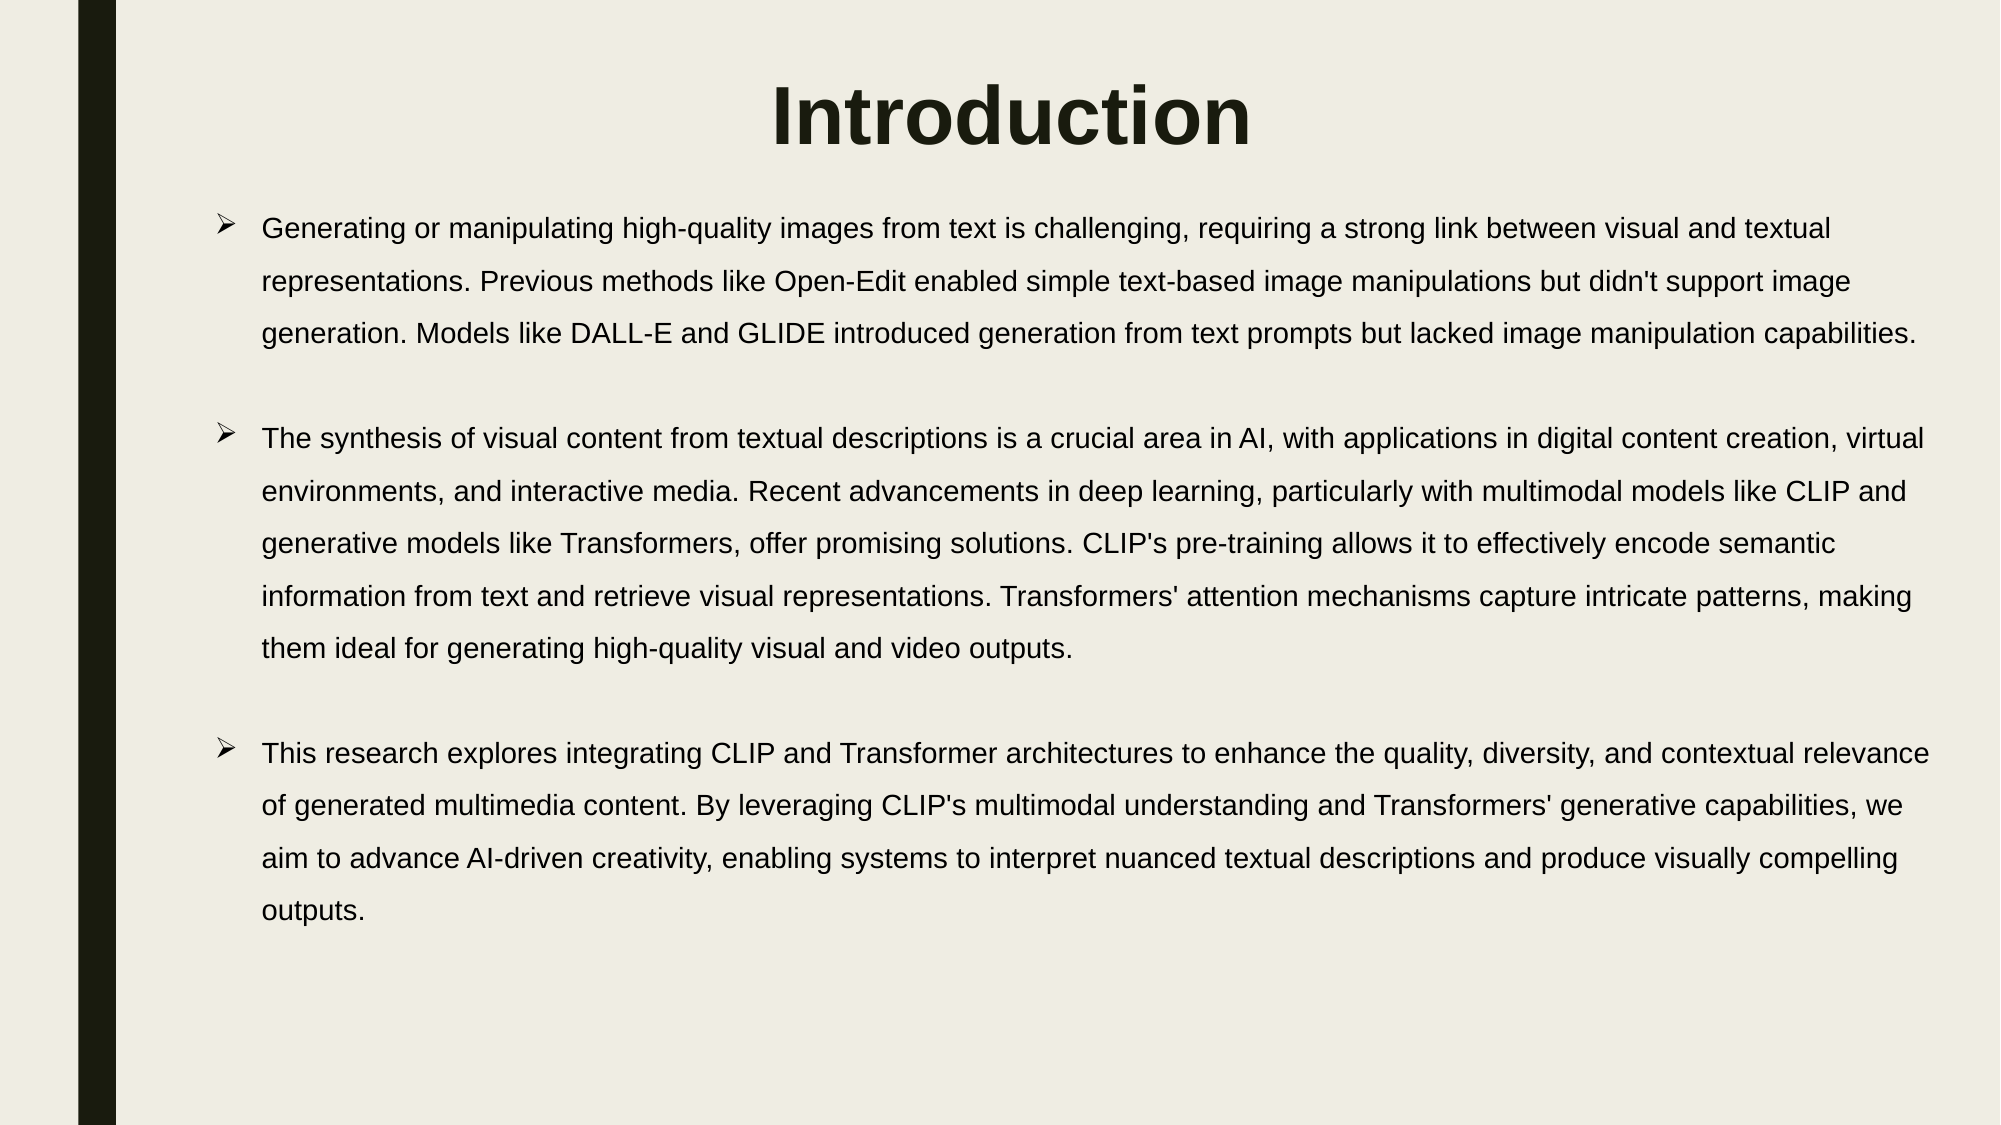

# Introduction
Generating or manipulating high-quality images from text is challenging, requiring a strong link between visual and textual representations. Previous methods like Open-Edit enabled simple text-based image manipulations but didn't support image generation. Models like DALL-E and GLIDE introduced generation from text prompts but lacked image manipulation capabilities.

The synthesis of visual content from textual descriptions is a crucial area in AI, with applications in digital content creation, virtual environments, and interactive media. Recent advancements in deep learning, particularly with multimodal models like CLIP and generative models like Transformers, offer promising solutions. CLIP's pre-training allows it to effectively encode semantic information from text and retrieve visual representations. Transformers' attention mechanisms capture intricate patterns, making them ideal for generating high-quality visual and video outputs.

This research explores integrating CLIP and Transformer architectures to enhance the quality, diversity, and contextual relevance of generated multimedia content. By leveraging CLIP's multimodal understanding and Transformers' generative capabilities, we aim to advance AI-driven creativity, enabling systems to interpret nuanced textual descriptions and produce visually compelling outputs.